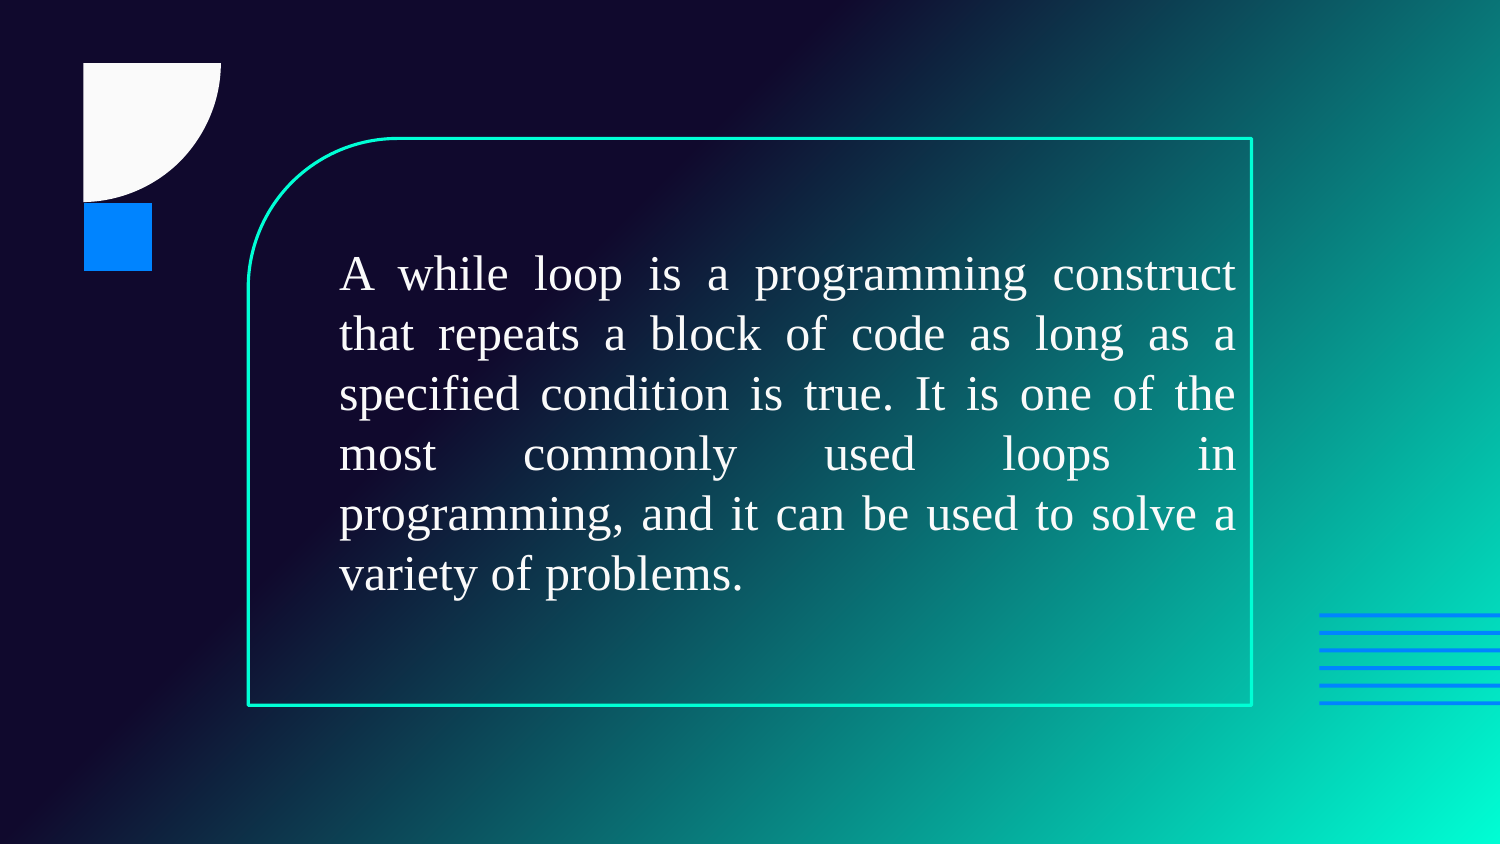

A while loop is a programming construct that repeats a block of code as long as a specified condition is true. It is one of the most commonly used loops in programming, and it can be used to solve a variety of problems.